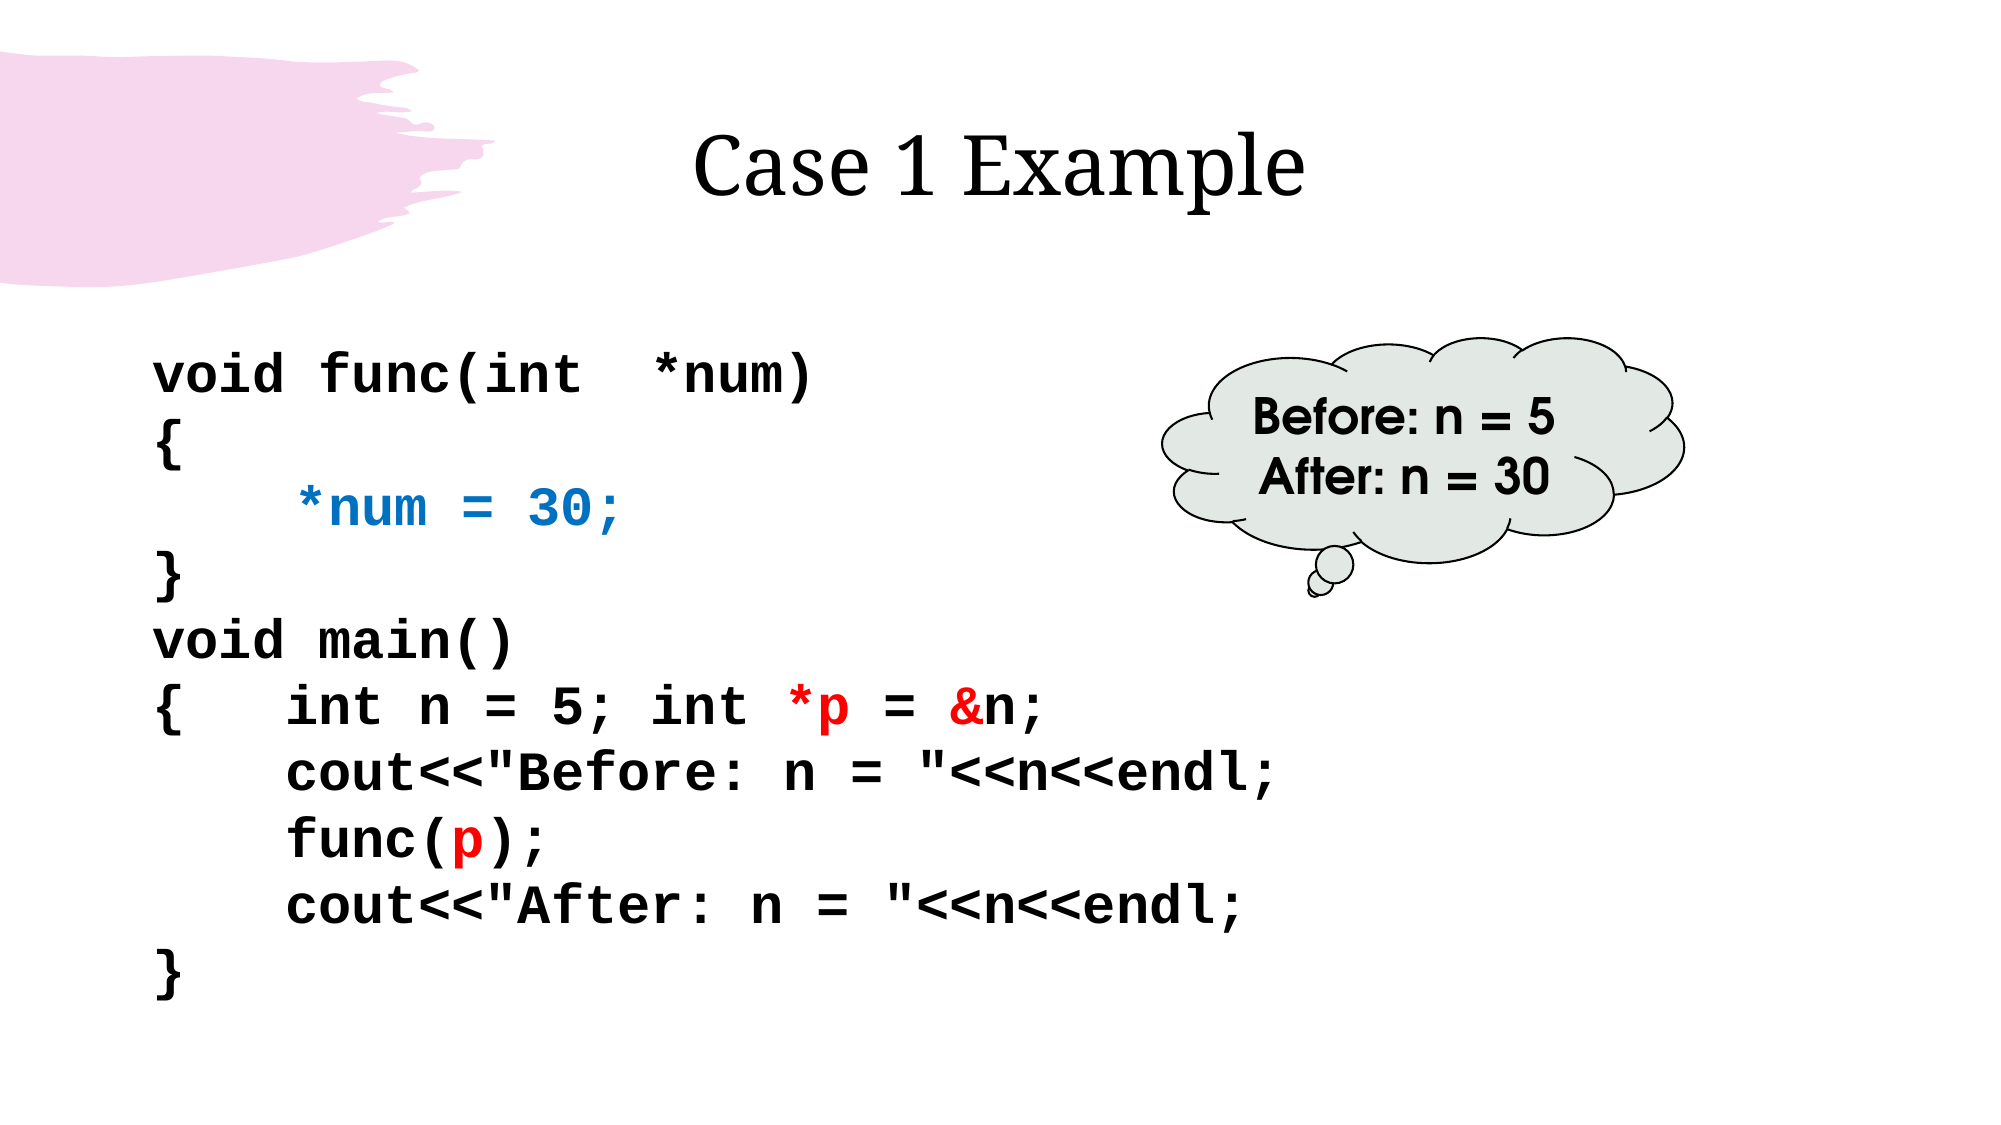

# Case 1 Example
void func(int  *num)
{
	*num = 30;
}
void main()
{   int n = 5; int *p = &n;
    cout<<"Before: n = "<<n<<endl;
    func(p);
    cout<<"After: n = "<<n<<endl;
}

Before: n = 5
After: n = 30